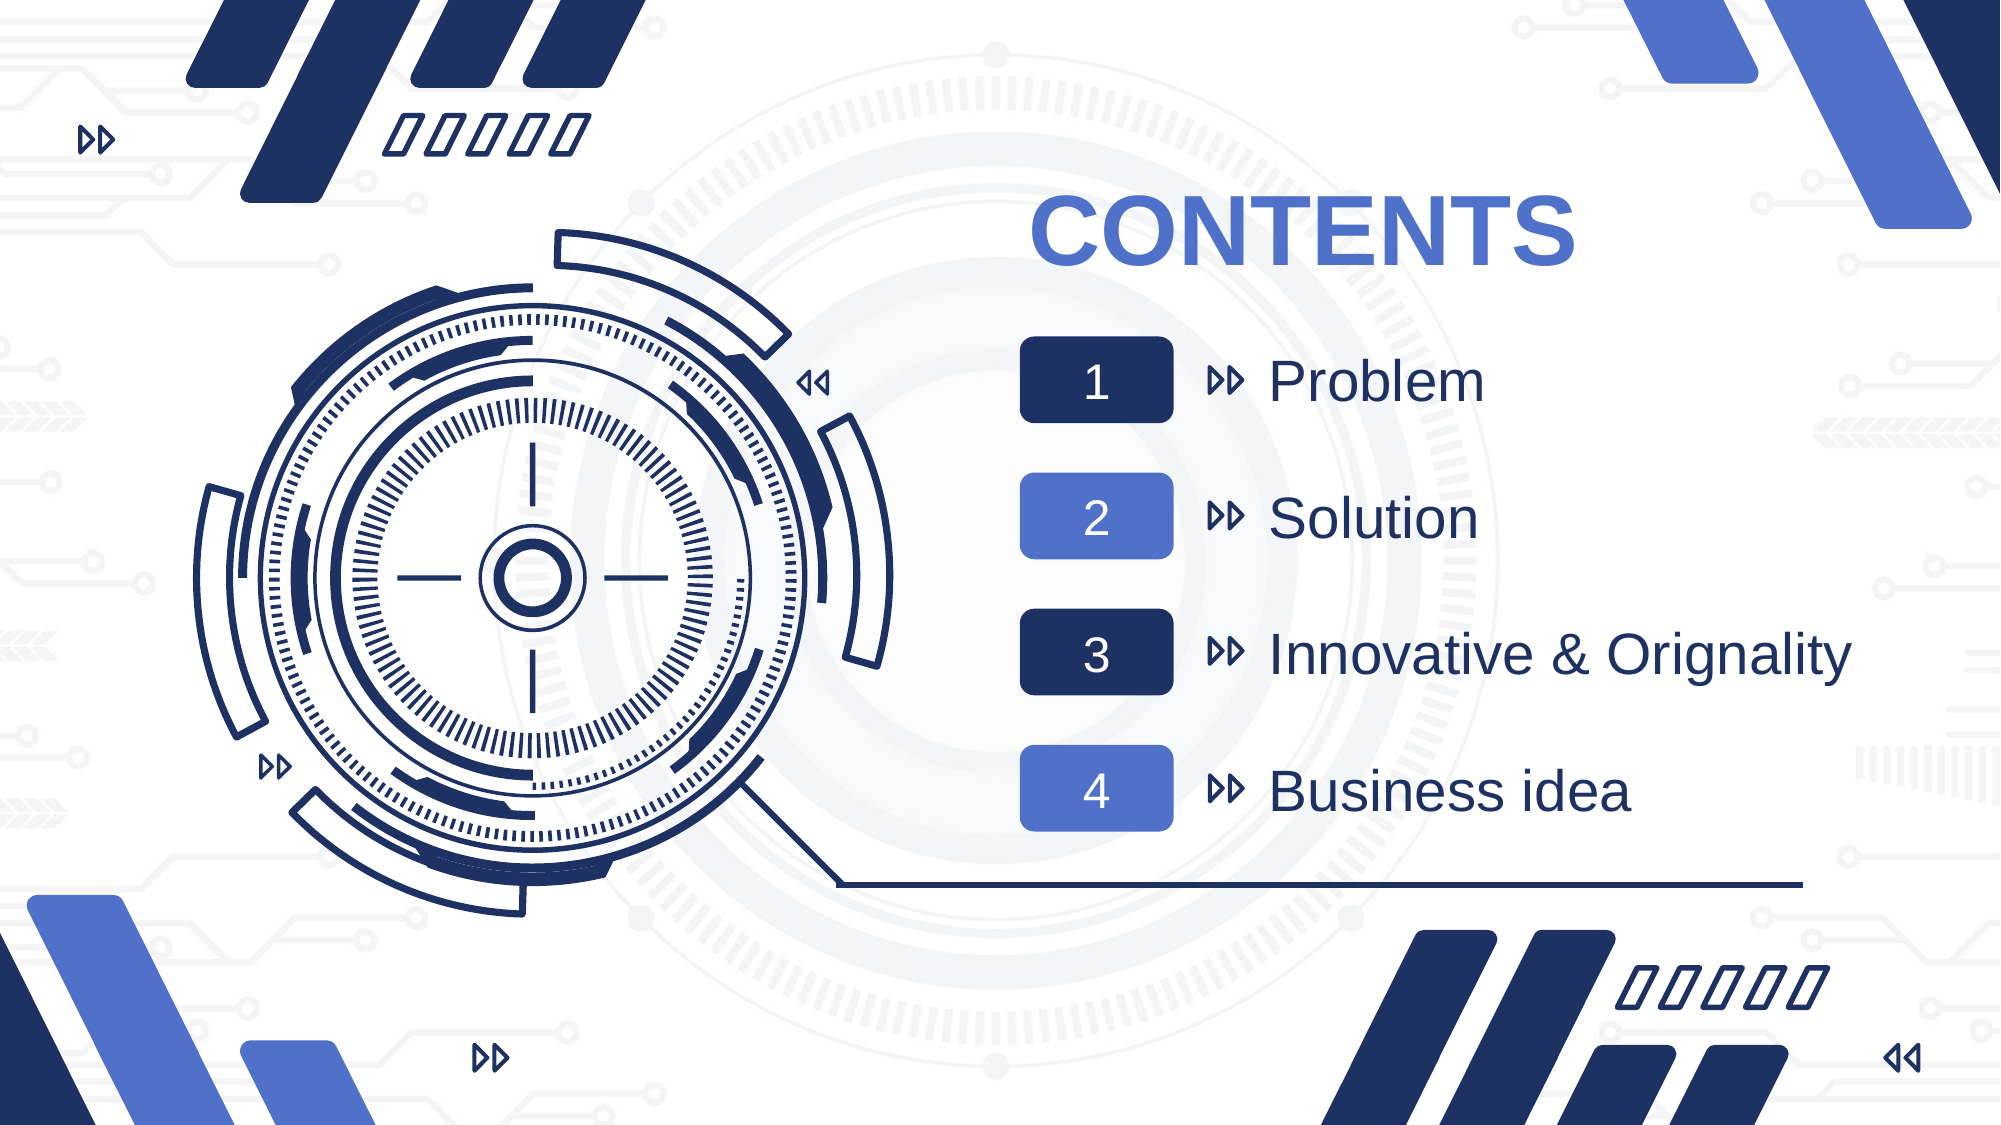

CONTENTS

Problem
1

2
Solution

Innovative & Orignality
3

4
Business idea